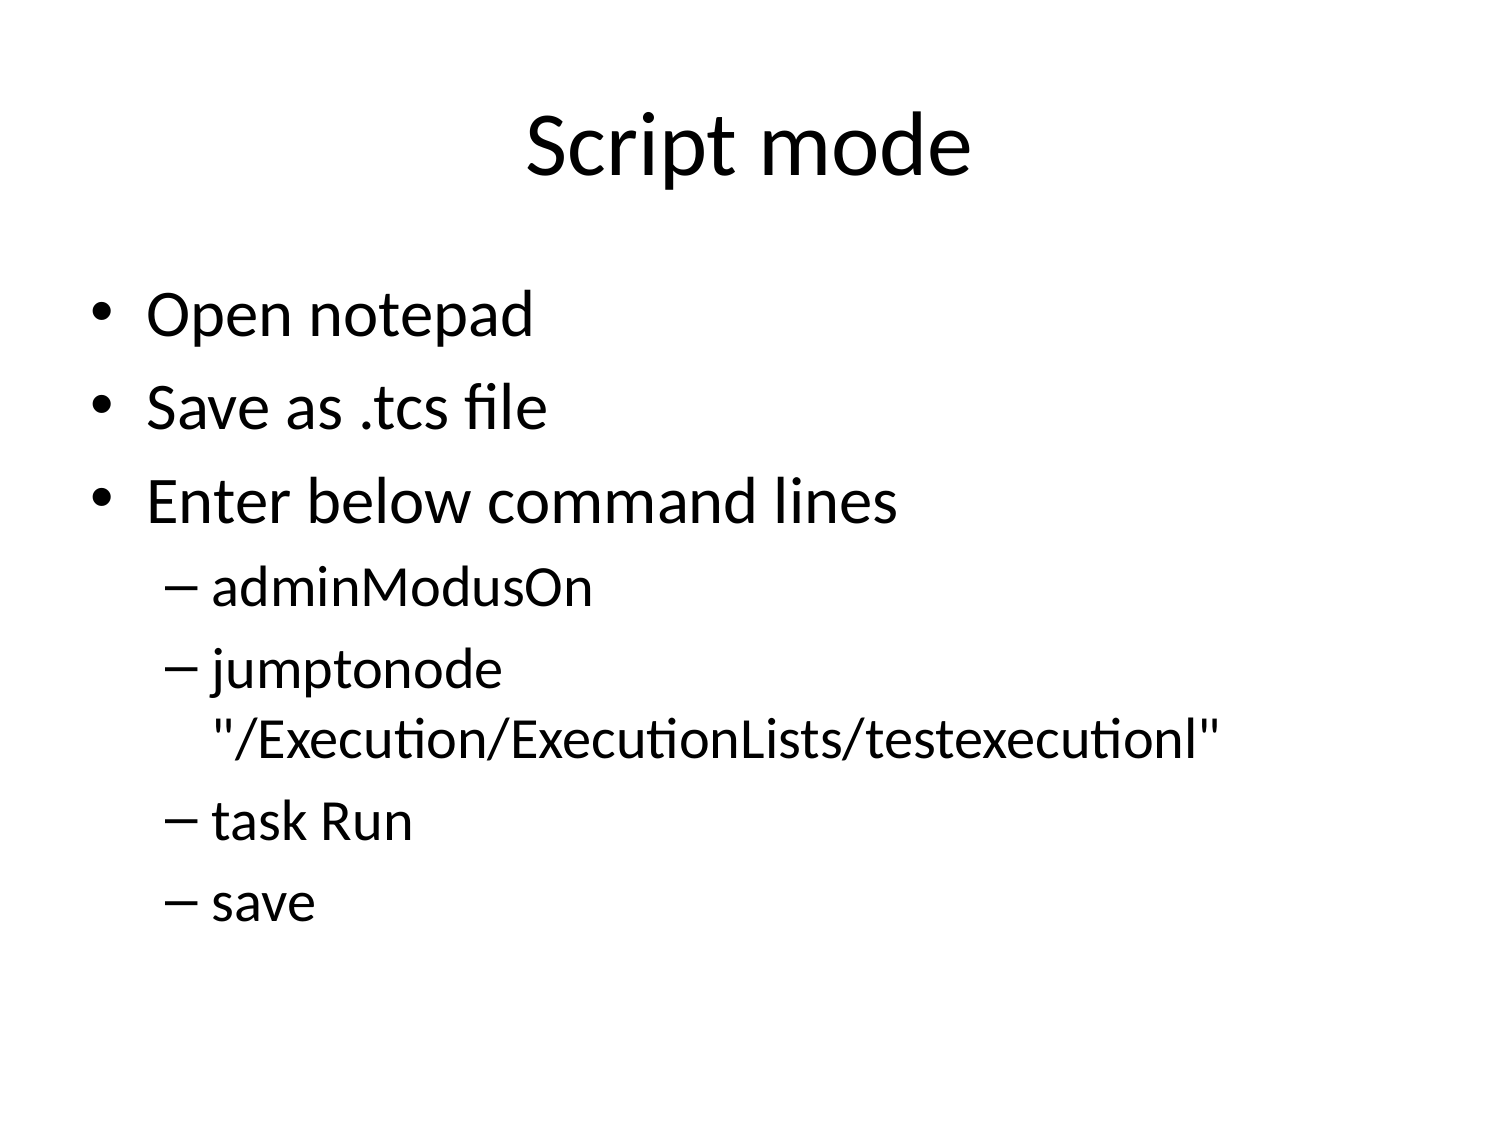

# Script mode
Open notepad
Save as .tcs file
Enter below command lines
adminModusOn
jumptonode "/Execution/ExecutionLists/testexecutionl"
task Run
save